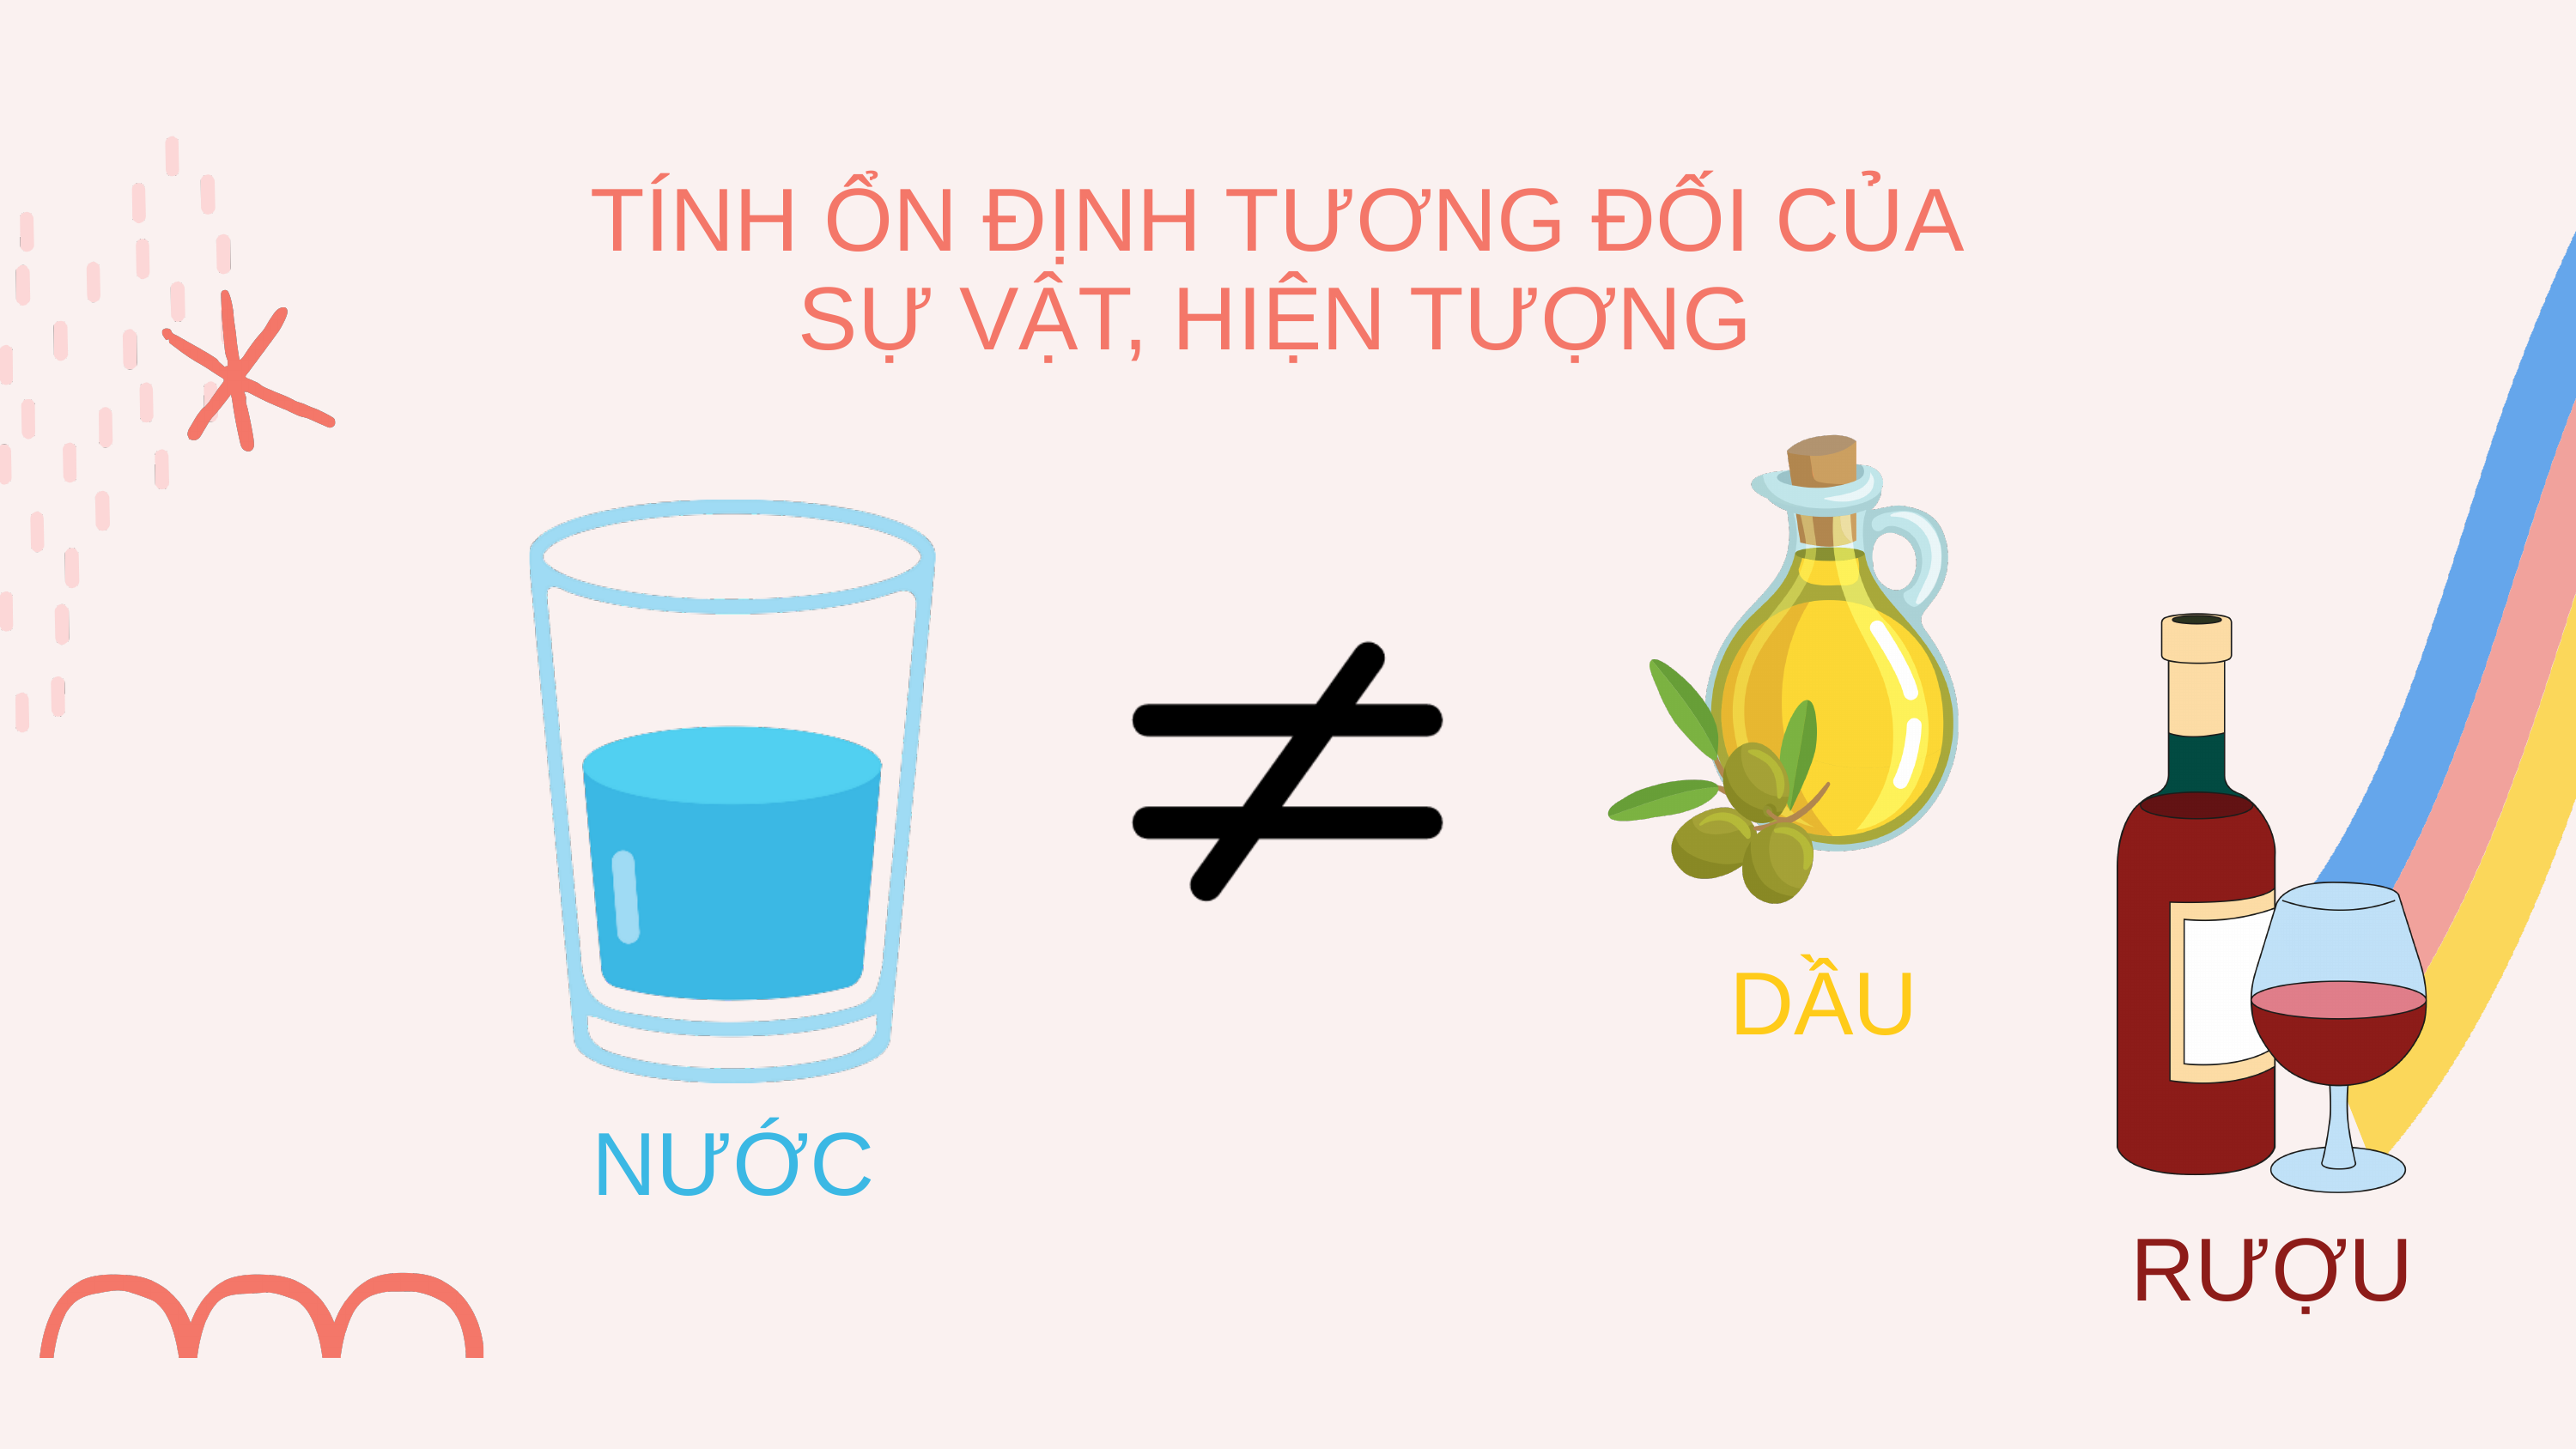

TÍNH ỔN ĐỊNH TƯƠNG ĐỐI CỦA
SỰ VẬT, HIỆN TƯỢNG

DẦU
NƯỚC
RƯỢU